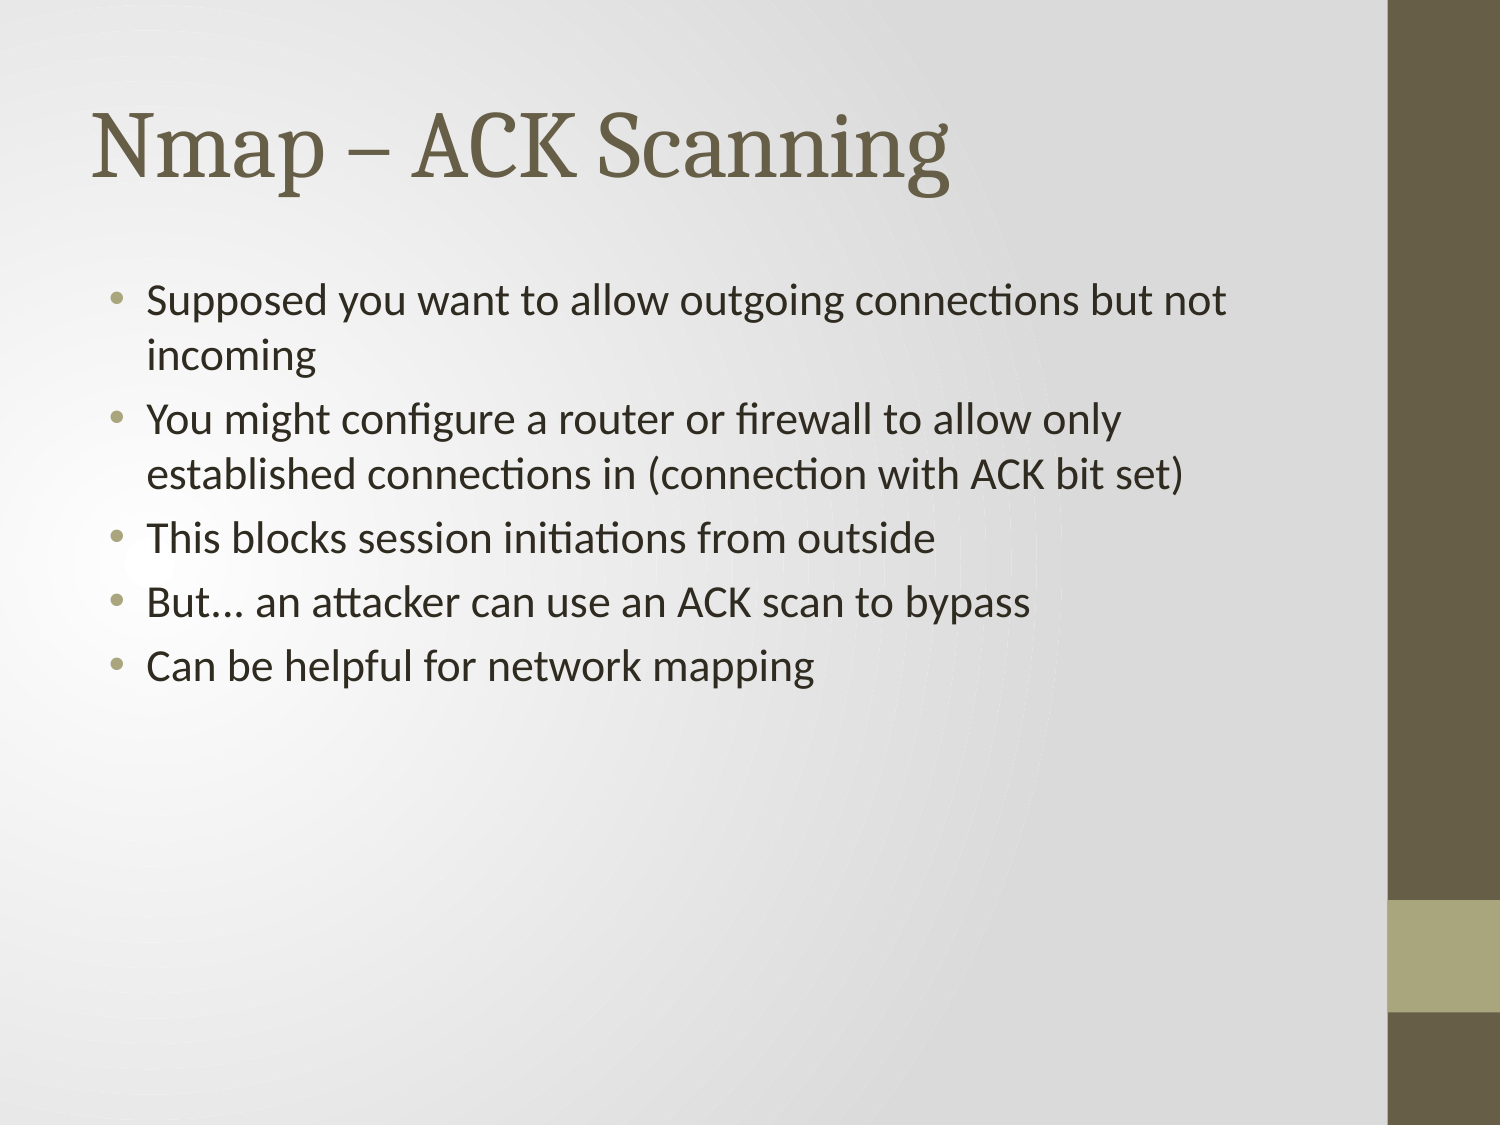

# Nmap – ACK Scanning
Supposed you want to allow outgoing connections but not incoming
You might configure a router or firewall to allow only established connections in (connection with ACK bit set)
This blocks session initiations from outside
But... an attacker can use an ACK scan to bypass
Can be helpful for network mapping